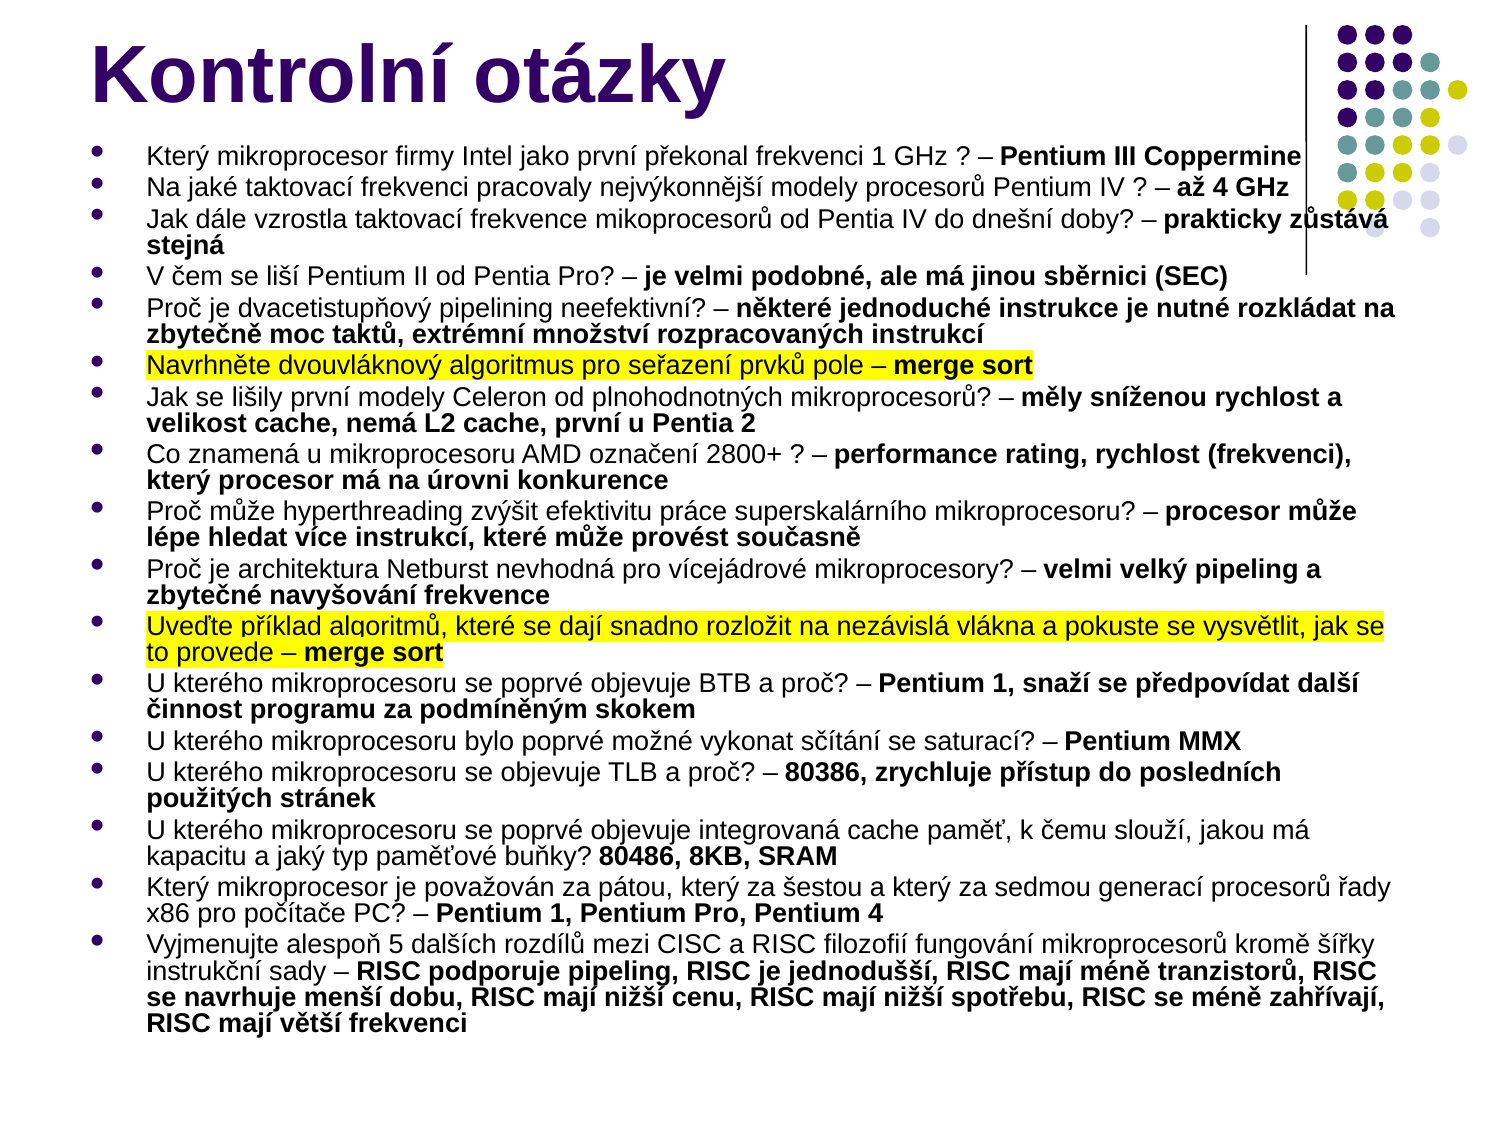

# Kontrolní otázky
Který mikroprocesor firmy Intel jako první překonal frekvenci 1 GHz ? – Pentium III Coppermine
Na jaké taktovací frekvenci pracovaly nejvýkonnější modely procesorů Pentium IV ? – až 4 GHz
Jak dále vzrostla taktovací frekvence mikoprocesorů od Pentia IV do dnešní doby? – prakticky zůstává stejná
V čem se liší Pentium II od Pentia Pro? – je velmi podobné, ale má jinou sběrnici (SEC)
Proč je dvacetistupňový pipelining neefektivní? – některé jednoduché instrukce je nutné rozkládat na zbytečně moc taktů, extrémní množství rozpracovaných instrukcí
Navrhněte dvouvláknový algoritmus pro seřazení prvků pole – merge sort
Jak se lišily první modely Celeron od plnohodnotných mikroprocesorů? – měly sníženou rychlost a velikost cache, nemá L2 cache, první u Pentia 2
Co znamená u mikroprocesoru AMD označení 2800+ ? – performance rating, rychlost (frekvenci), který procesor má na úrovni konkurence
Proč může hyperthreading zvýšit efektivitu práce superskalárního mikroprocesoru? – procesor může lépe hledat více instrukcí, které může provést současně
Proč je architektura Netburst nevhodná pro vícejádrové mikroprocesory? – velmi velký pipeling a zbytečné navyšování frekvence
Uveďte příklad algoritmů, které se dají snadno rozložit na nezávislá vlákna a pokuste se vysvětlit, jak se to provede – merge sort
U kterého mikroprocesoru se poprvé objevuje BTB a proč? – Pentium 1, snaží se předpovídat další činnost programu za podmíněným skokem
U kterého mikroprocesoru bylo poprvé možné vykonat sčítání se saturací? – Pentium MMX
U kterého mikroprocesoru se objevuje TLB a proč? – 80386, zrychluje přístup do posledních použitých stránek
U kterého mikroprocesoru se poprvé objevuje integrovaná cache paměť, k čemu slouží, jakou má kapacitu a jaký typ paměťové buňky? 80486, 8KB, SRAM
Který mikroprocesor je považován za pátou, který za šestou a který za sedmou generací procesorů řady x86 pro počítače PC? – Pentium 1, Pentium Pro, Pentium 4
Vyjmenujte alespoň 5 dalších rozdílů mezi CISC a RISC filozofií fungování mikroprocesorů kromě šířky instrukční sady – RISC podporuje pipeling, RISC je jednodušší, RISC mají méně tranzistorů, RISC se navrhuje menší dobu, RISC mají nižší cenu, RISC mají nižší spotřebu, RISC se méně zahřívají, RISC mají větší frekvenci